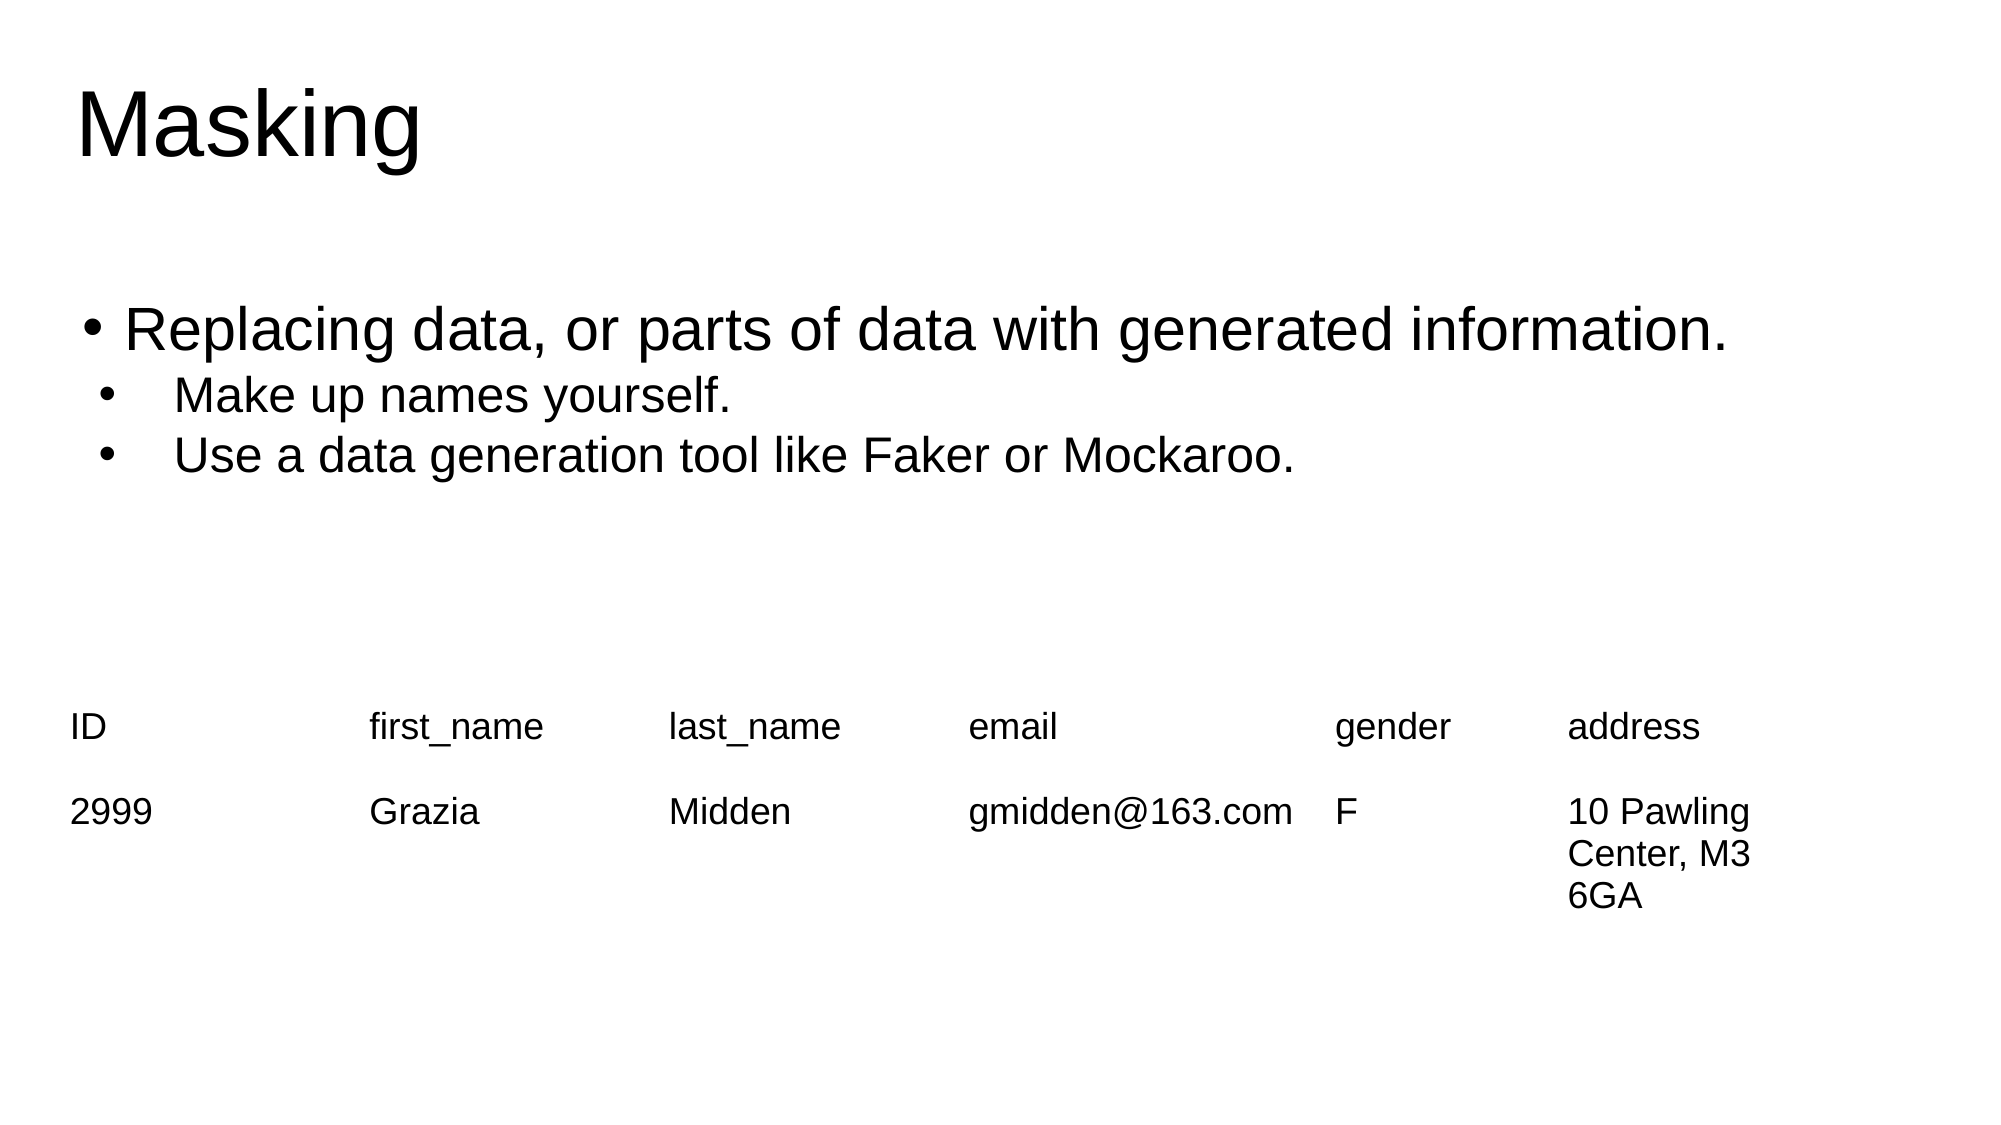

# Masking
Replacing data, or parts of data with generated information.
Make up names yourself.
Use a data generation tool like Faker or Mockaroo.
| ID | first\_name | last\_name | email | gender | address |
| --- | --- | --- | --- | --- | --- |
| 2999 | Grazia | Midden | gmidden@163.com | F | 10 Pawling Center, M3 6GA |